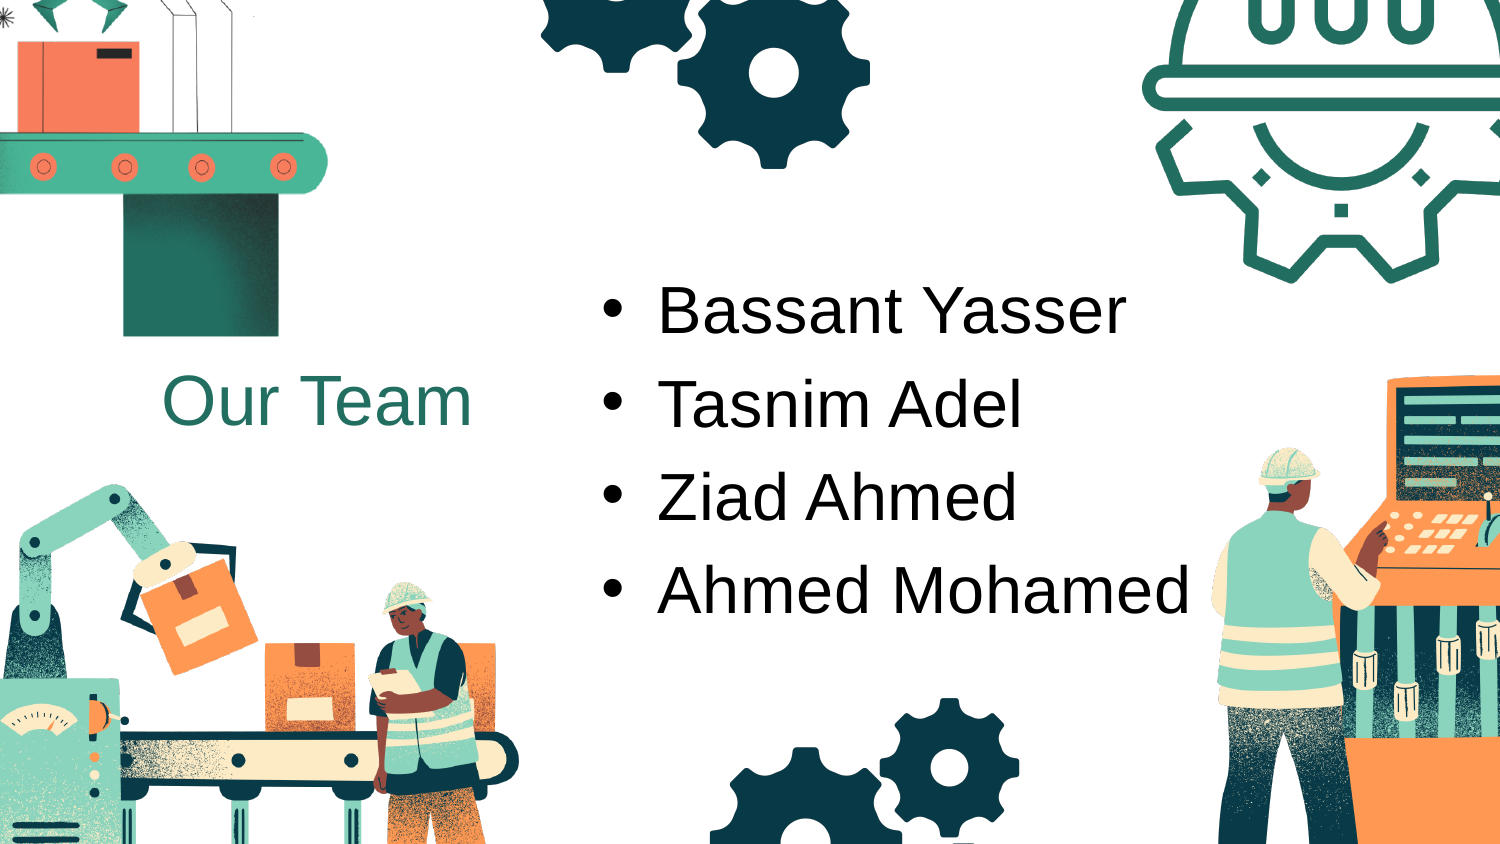

Bassant Yasser
Tasnim Adel
Ziad Ahmed
Ahmed Mohamed
Our Team